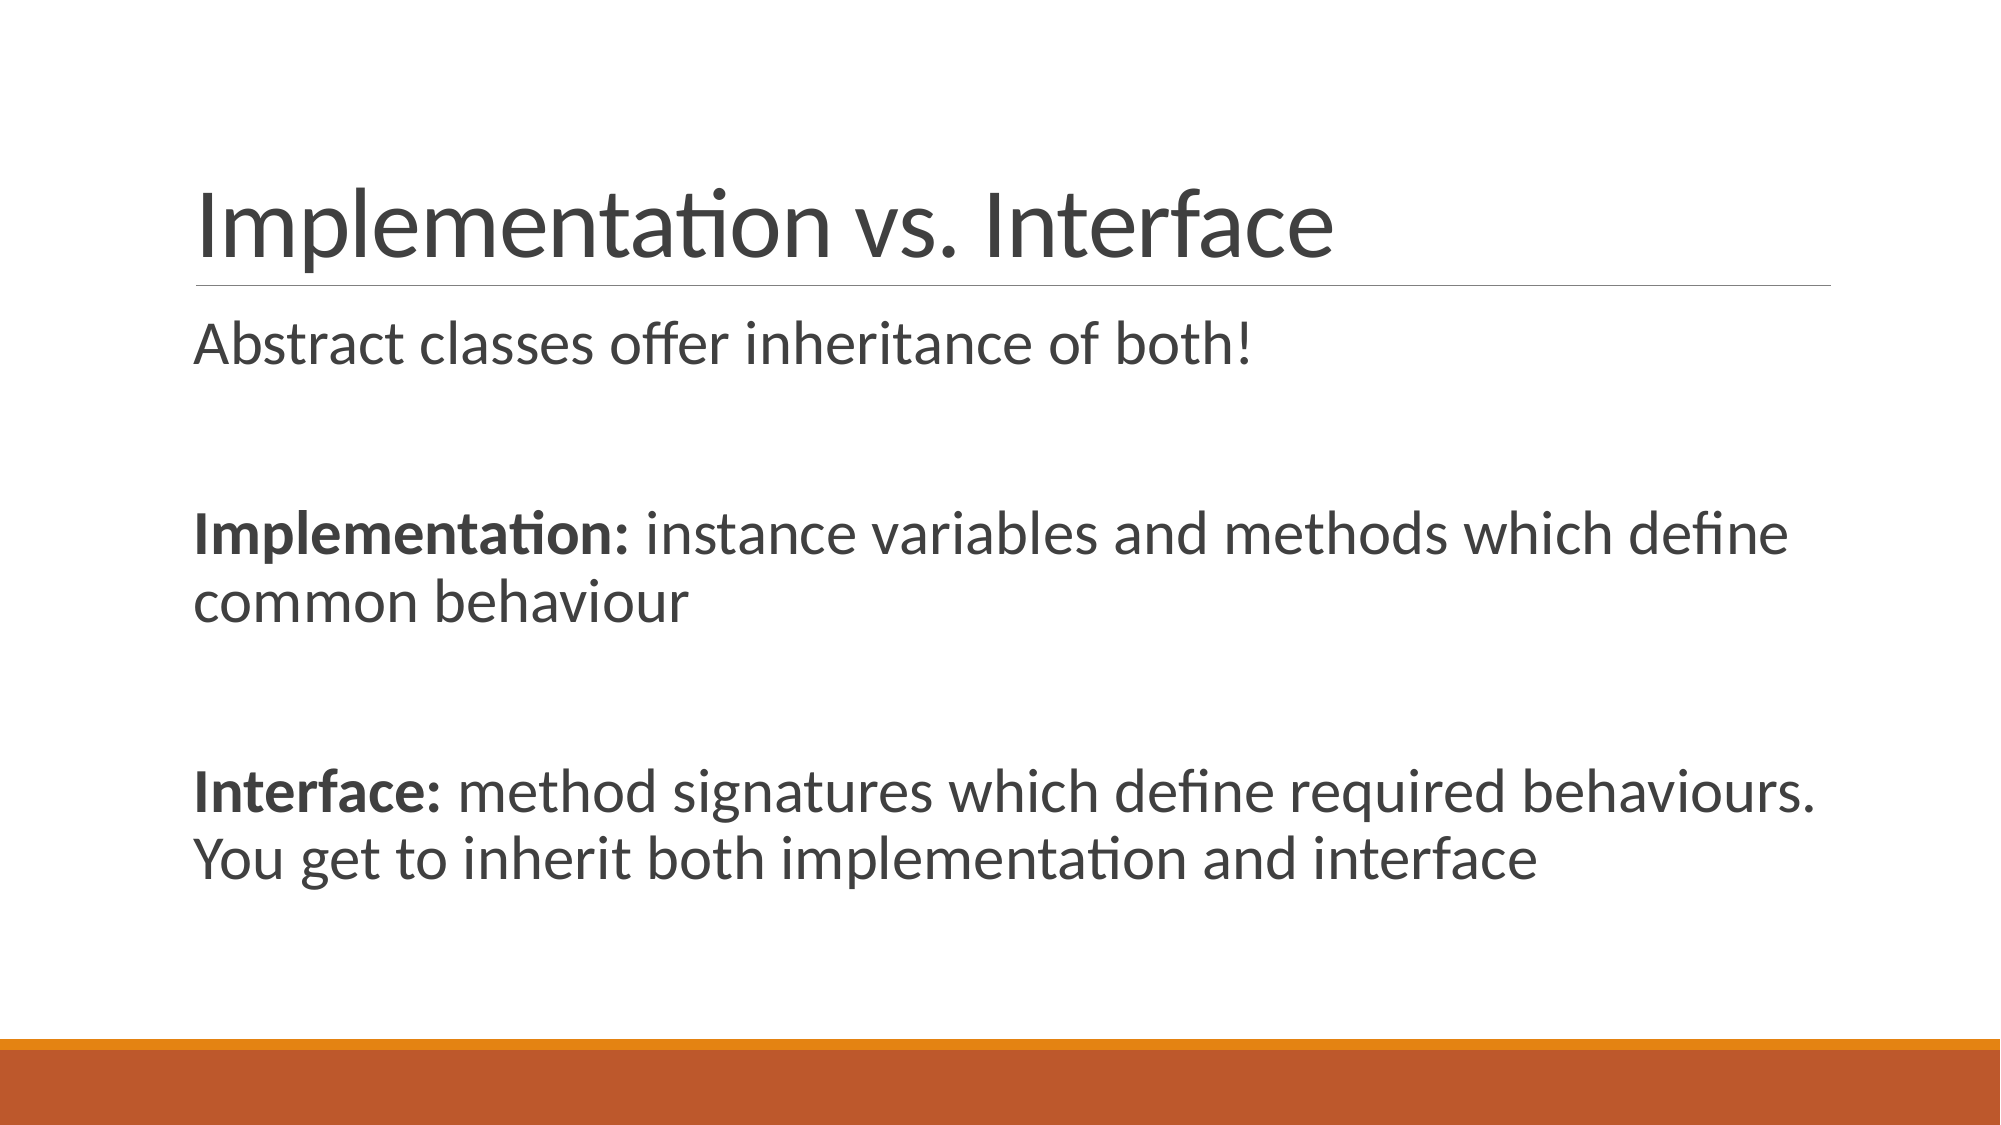

# Implementation vs. Interface
Abstract classes offer inheritance of both!

Implementation: instance variables and methods which define common behaviour

Interface: method signatures which define required behaviours. You get to inherit both implementation and interface